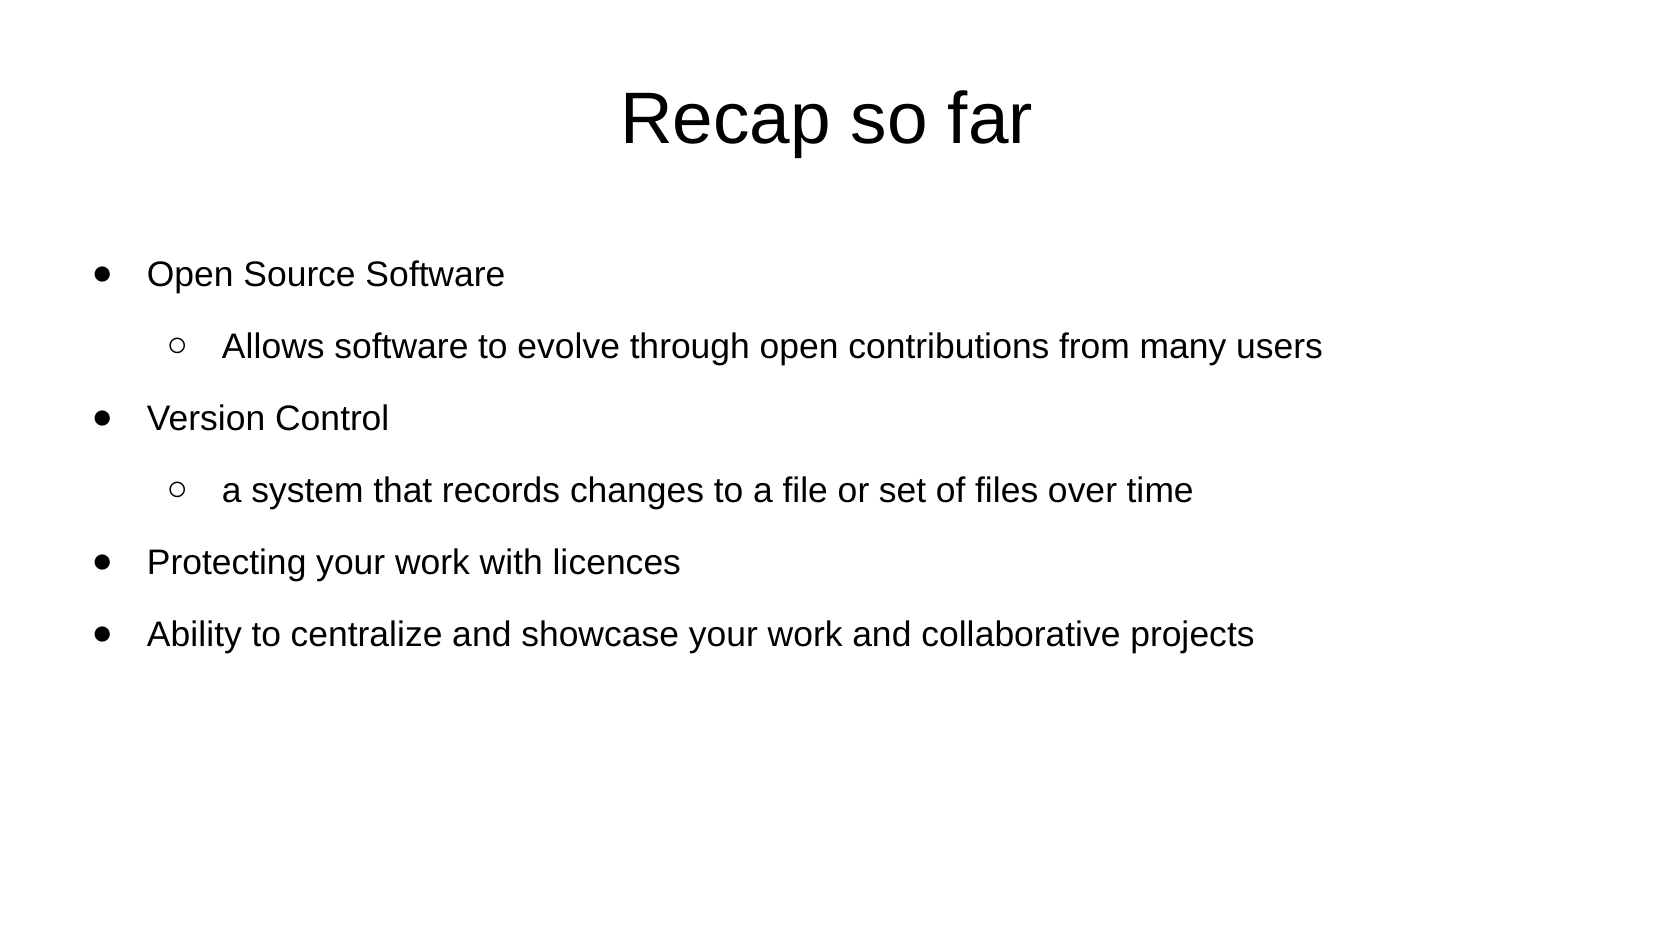

# Recap so far
Open Source Software
Allows software to evolve through open contributions from many users
Version Control
a system that records changes to a file or set of files over time
Protecting your work with licences
Ability to centralize and showcase your work and collaborative projects